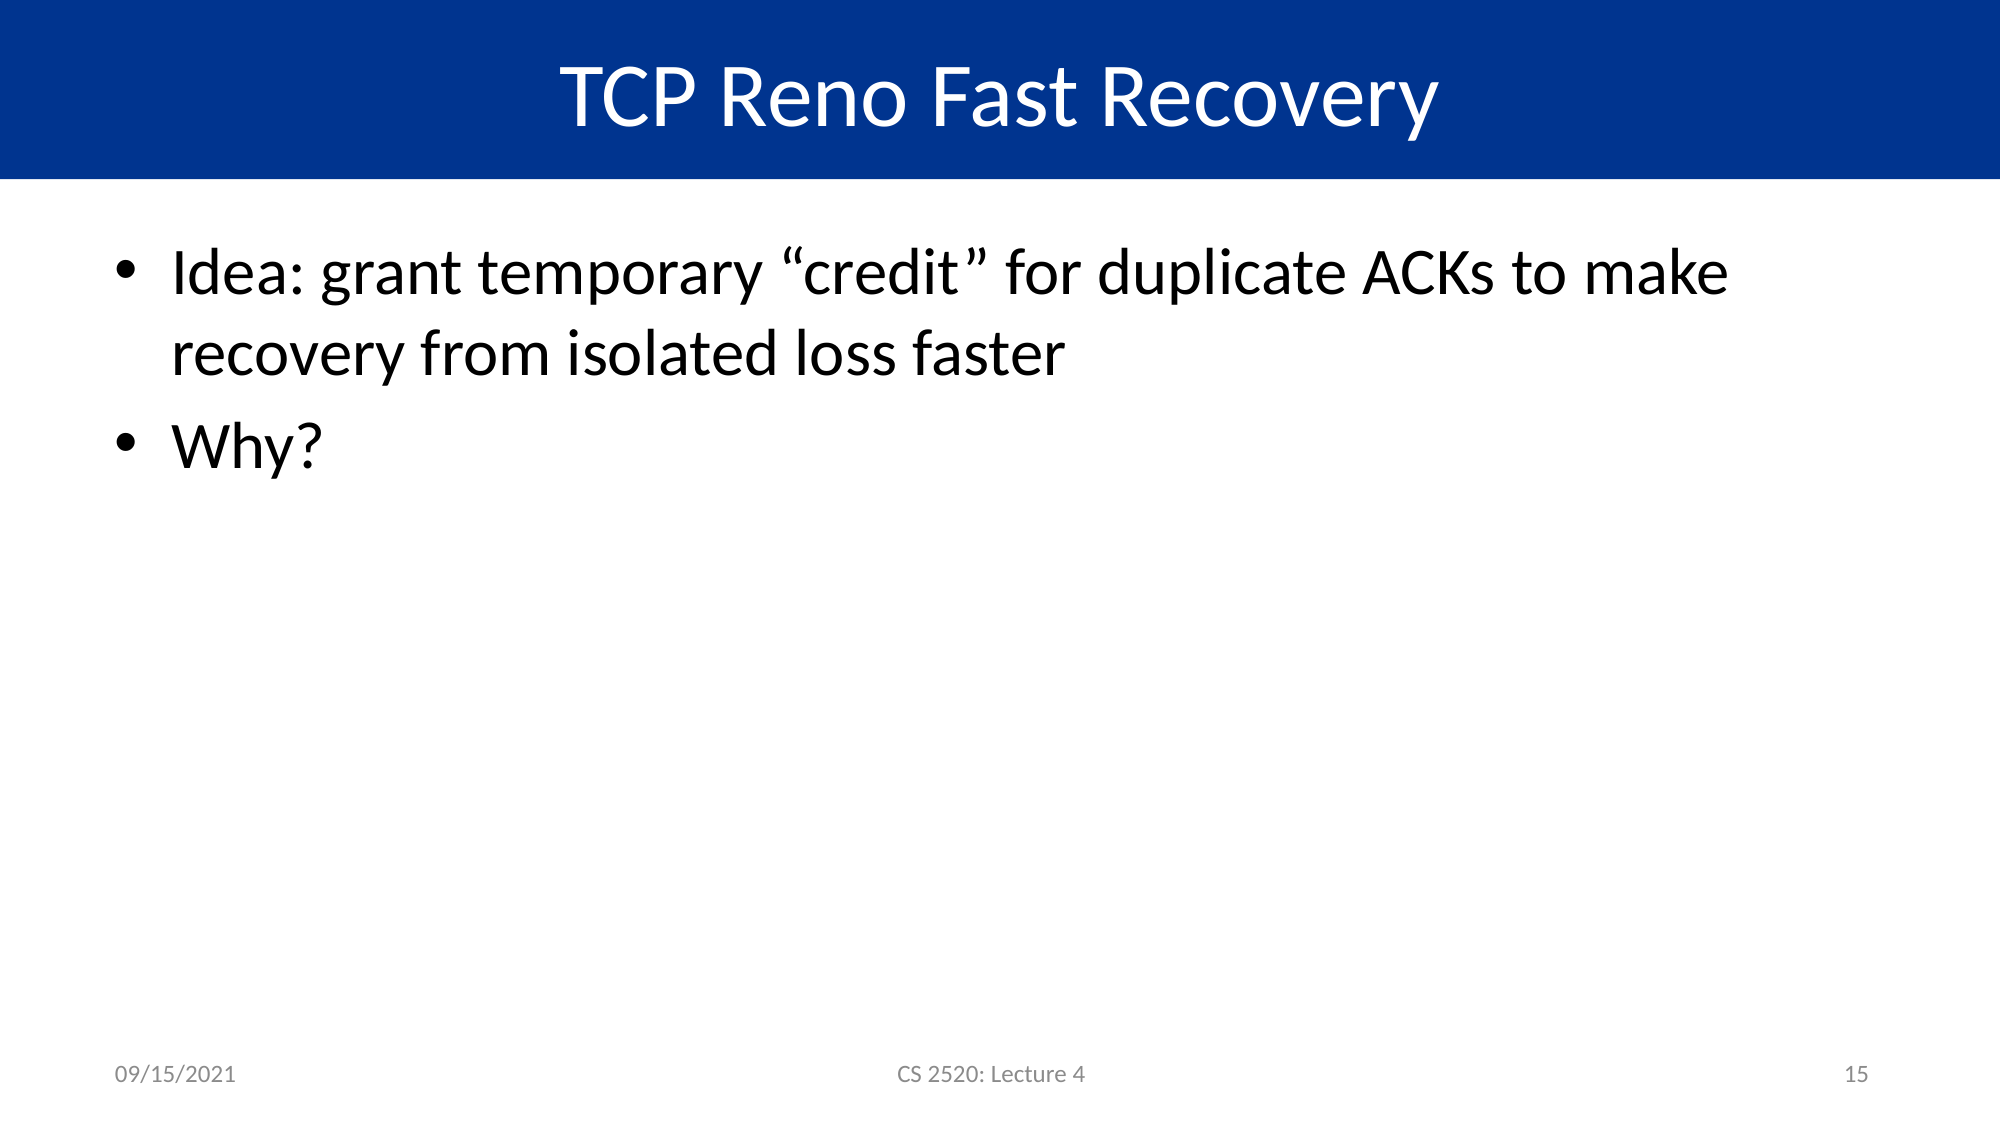

# TCP Reno Fast Recovery
Idea: grant temporary “credit” for duplicate ACKs to make recovery from isolated loss faster
Why?
09/15/2021
CS 2520: Lecture 4
15